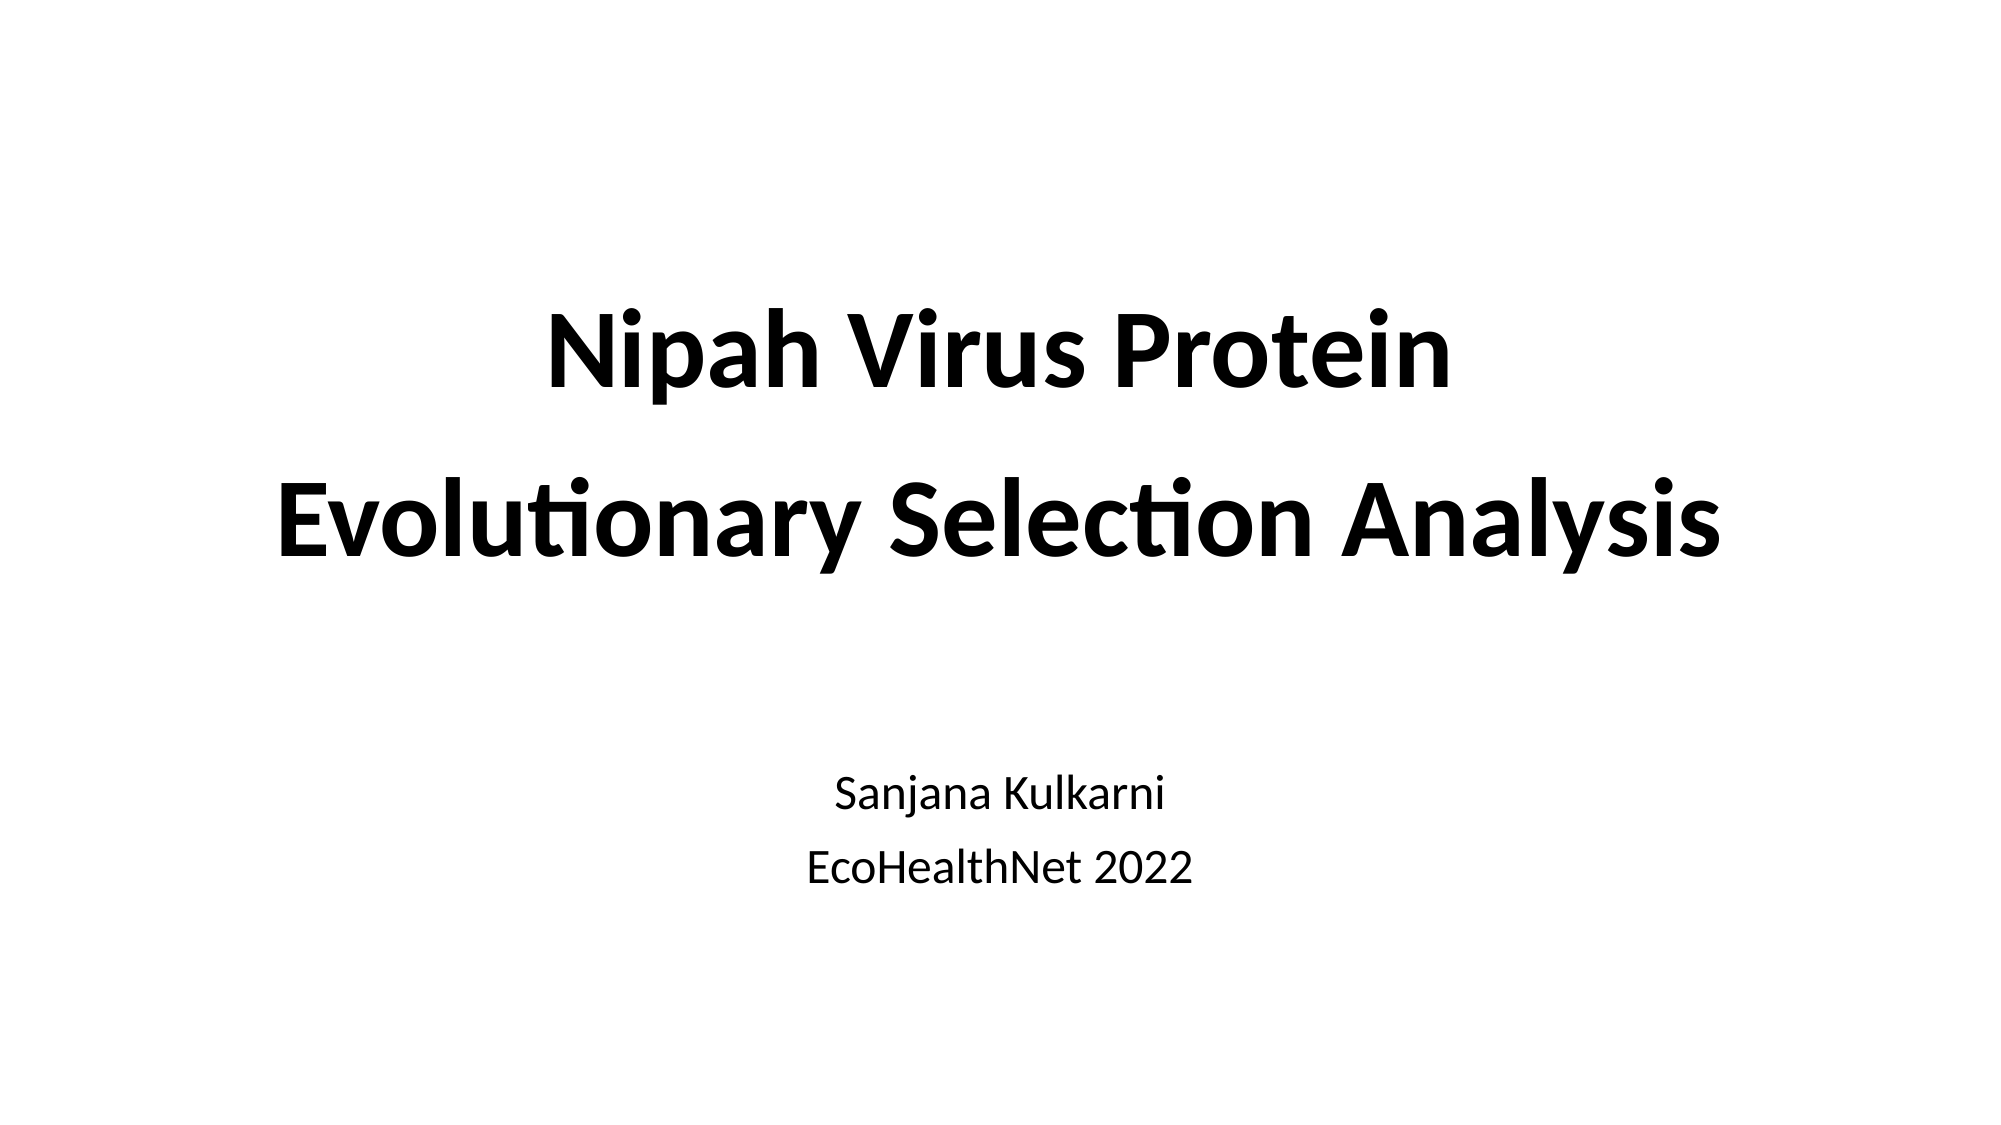

# Nipah Virus Protein Evolutionary Selection Analysis
Sanjana Kulkarni
EcoHealthNet 2022